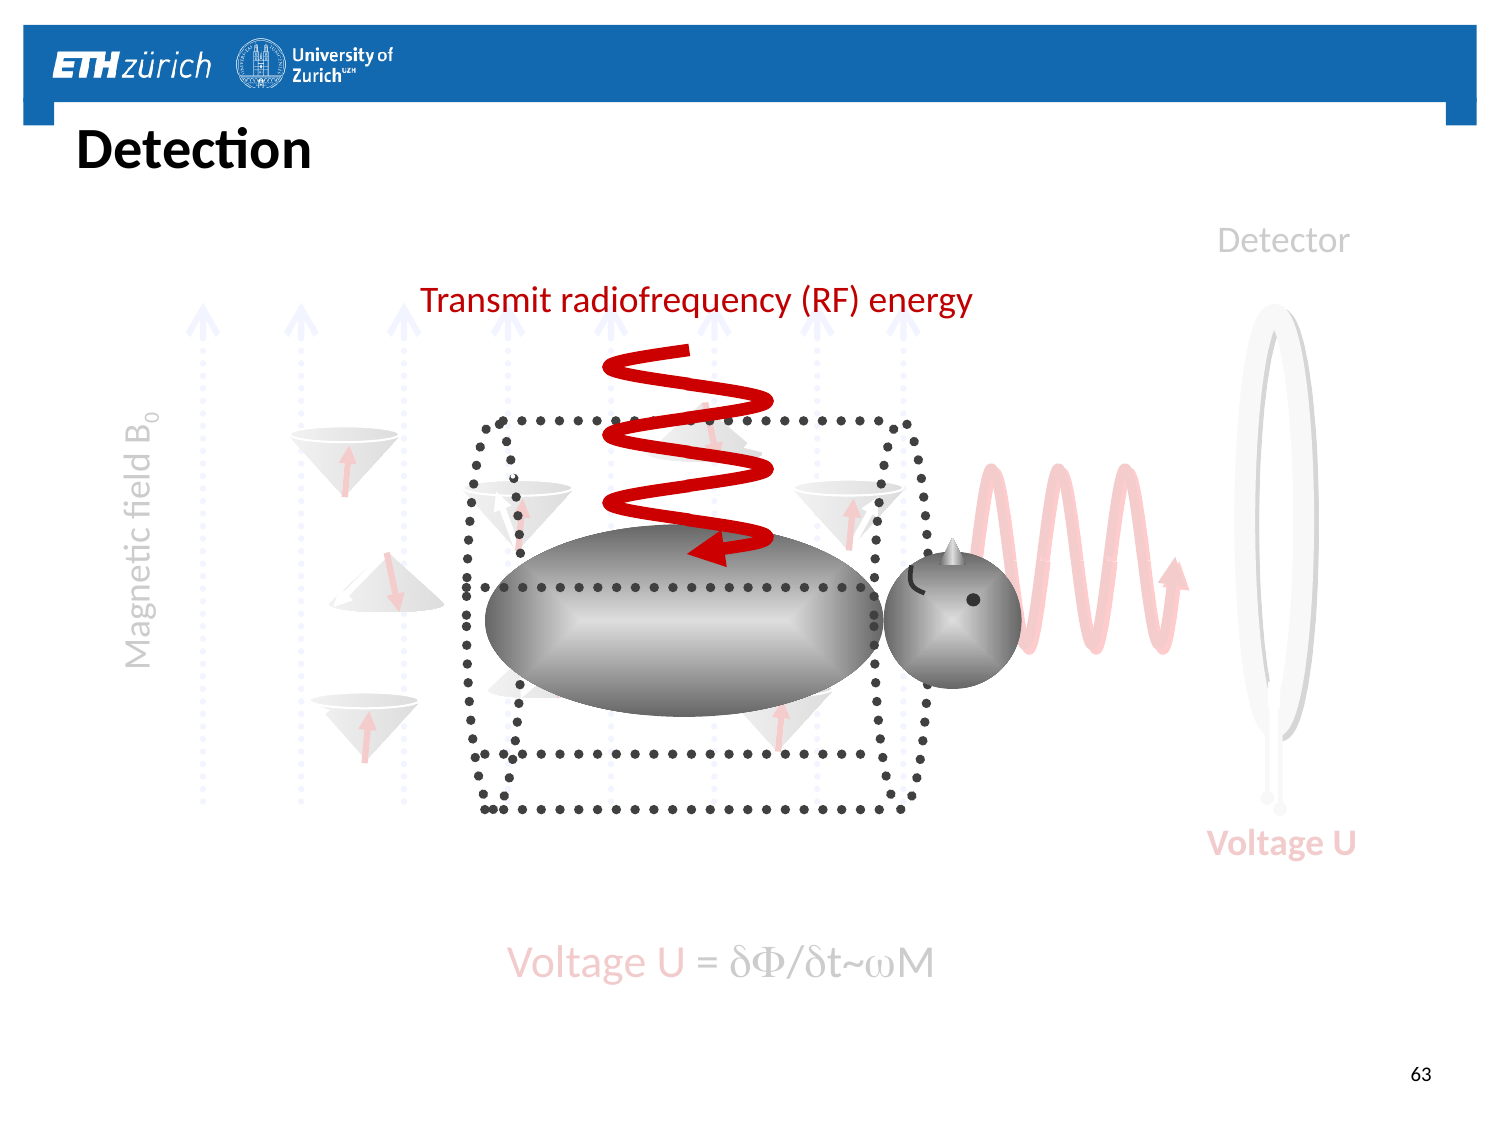

# Detection

Detector
Transmit radiofrequency (RF) energy

Magnetic field B0

Voltage U
Voltage U = δΦ/δt~ωM
63